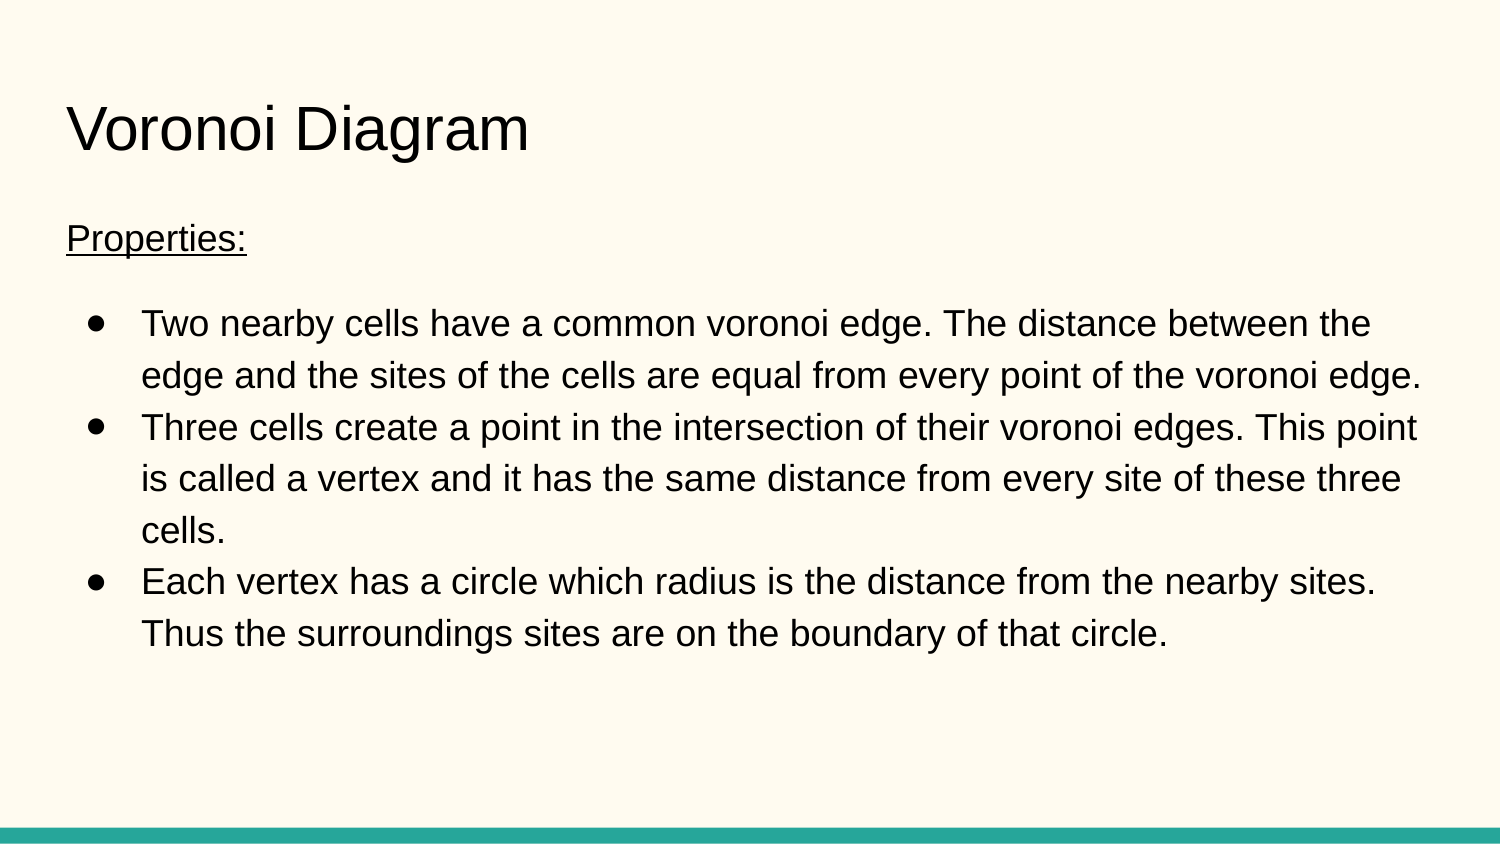

# Voronoi Diagram

Properties:
Two nearby cells have a common voronoi edge. The distance between the edge and the sites of the cells are equal from every point of the voronoi edge.
Three cells create a point in the intersection of their voronoi edges. This point is called a vertex and it has the same distance from every site of these three cells.
Each vertex has a circle which radius is the distance from the nearby sites. Thus the surroundings sites are on the boundary of that circle.